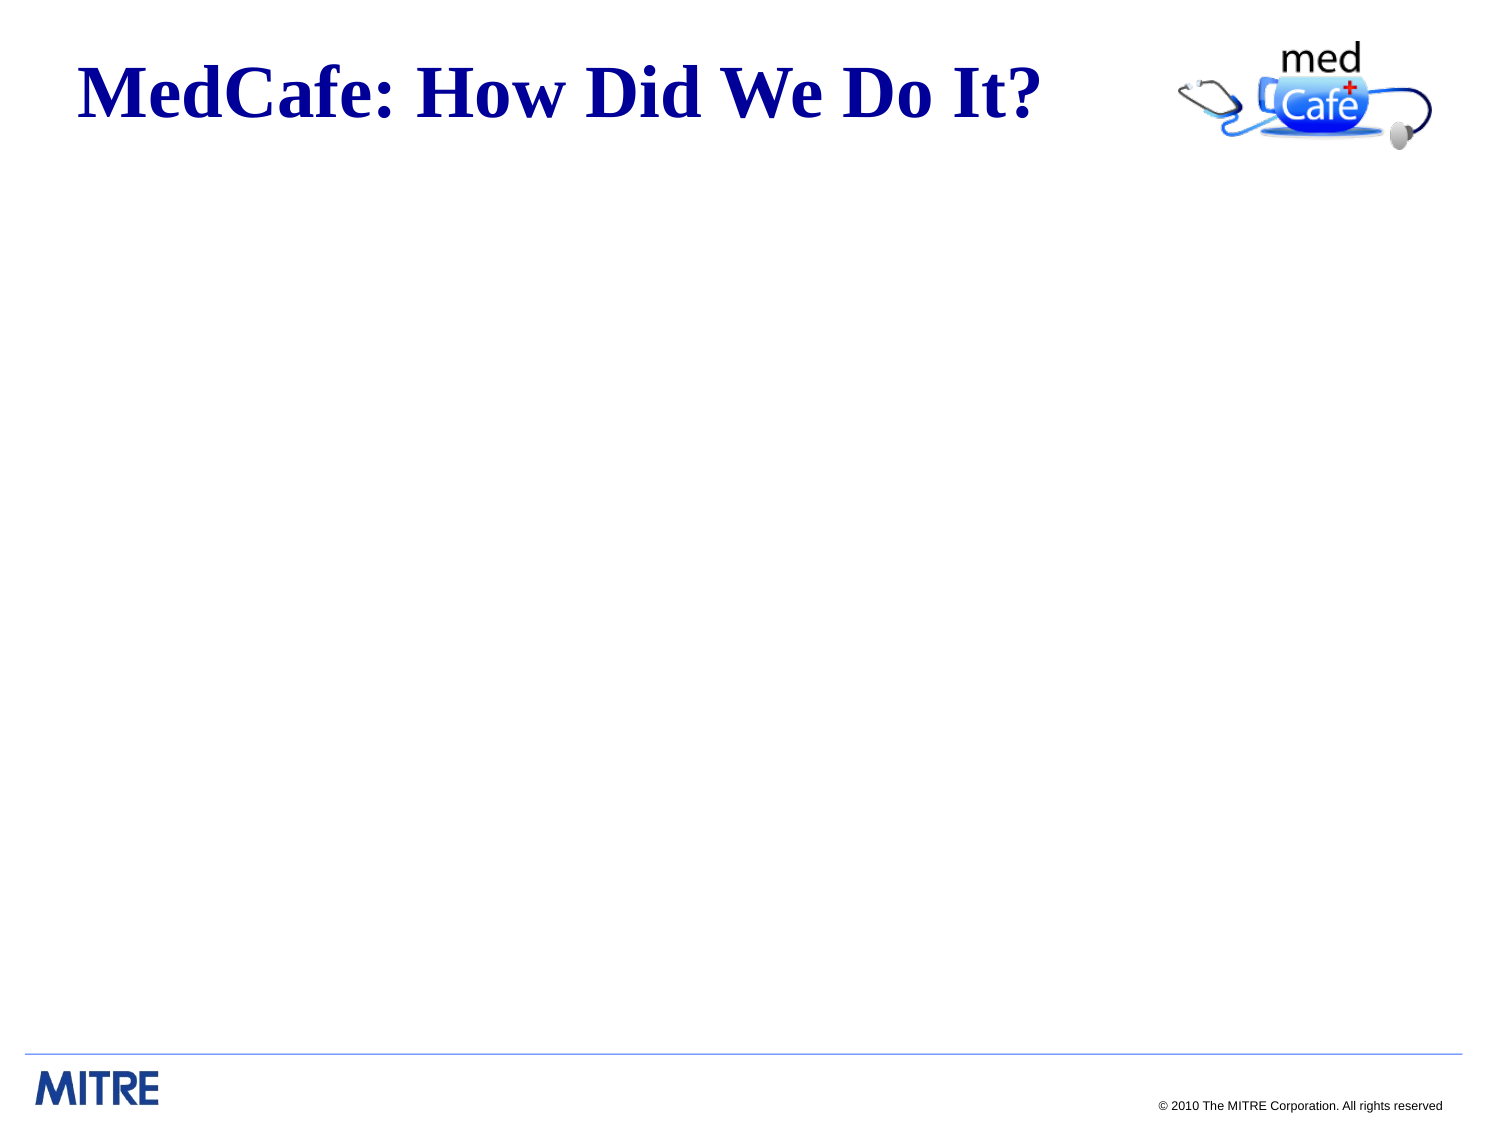

# MedCafe: How Did We Do It?